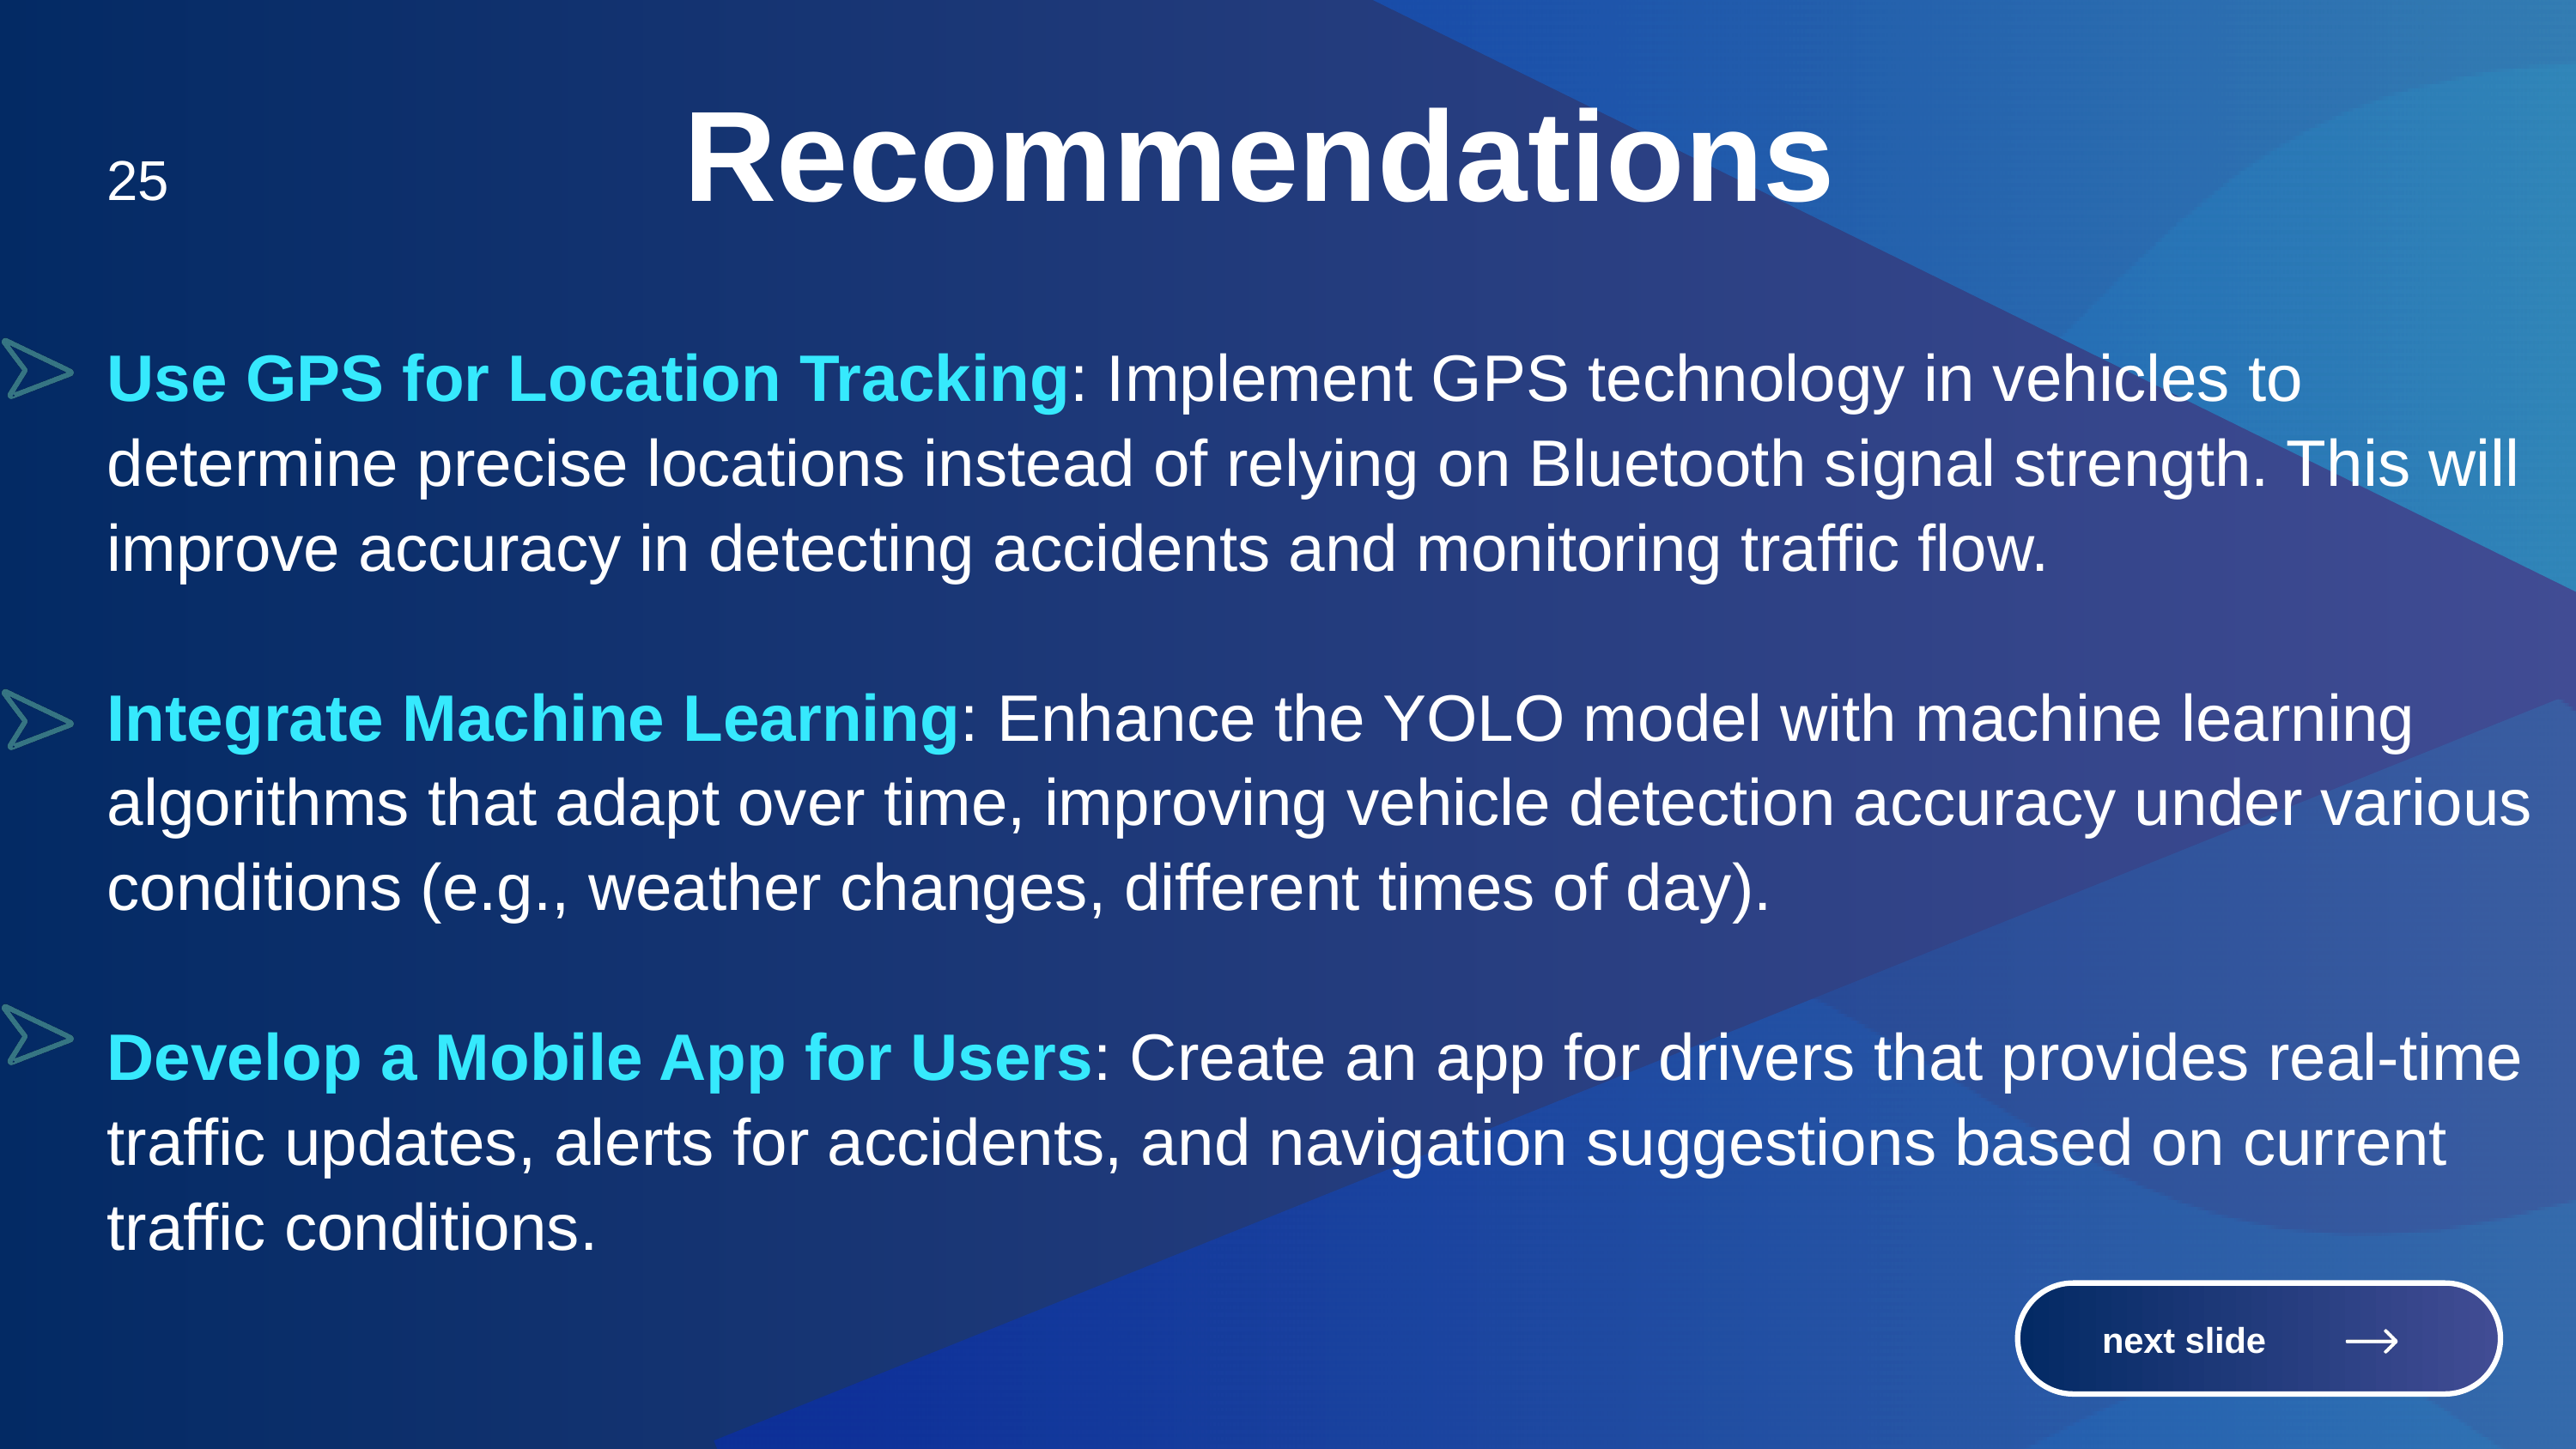

Recommendations
25
Use GPS for Location Tracking: Implement GPS technology in vehicles to determine precise locations instead of relying on Bluetooth signal strength. This will improve accuracy in detecting accidents and monitoring traffic flow.

Integrate Machine Learning: Enhance the YOLO model with machine learning algorithms that adapt over time, improving vehicle detection accuracy under various conditions (e.g., weather changes, different times of day).

Develop a Mobile App for Users: Create an app for drivers that provides real-time traffic updates, alerts for accidents, and navigation suggestions based on current traffic conditions.

next slide